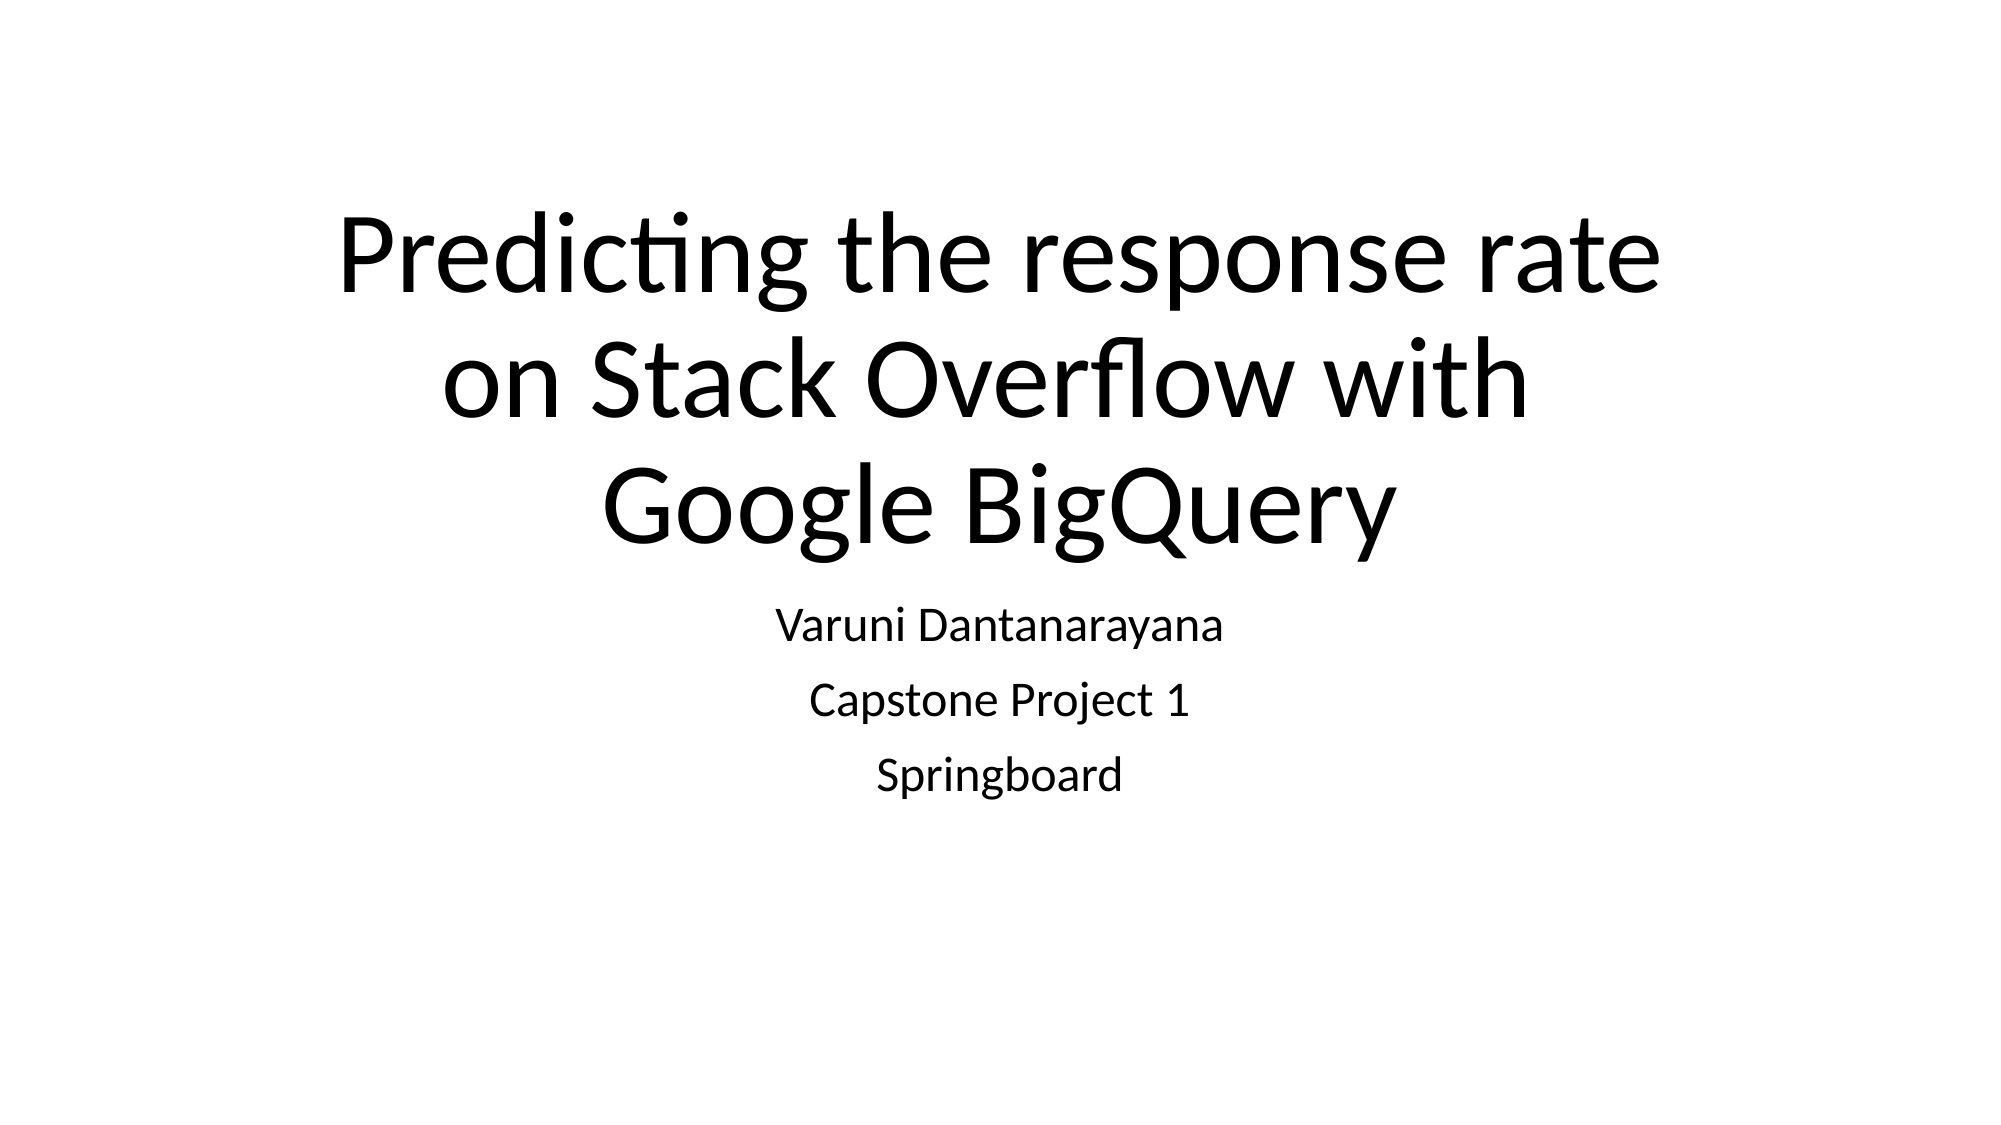

# Predicting the response rate on Stack Overflow with Google BigQuery
Varuni Dantanarayana
Capstone Project 1
Springboard